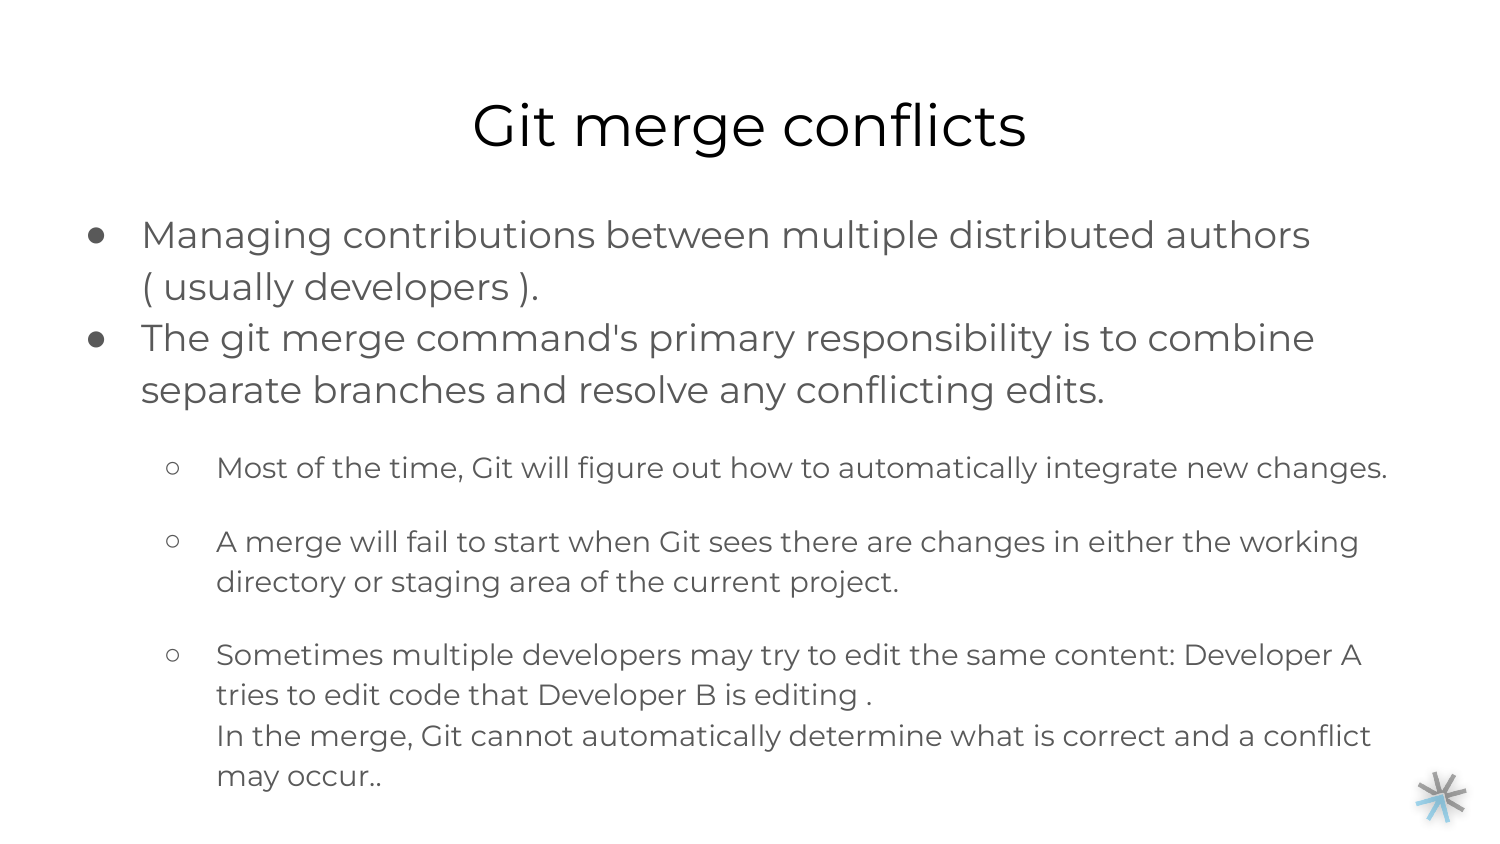

# Git merge conflicts
Managing contributions between multiple distributed authors ( usually developers ).
The git merge command's primary responsibility is to combine separate branches and resolve any conflicting edits.
Most of the time, Git will figure out how to automatically integrate new changes.
A merge will fail to start when Git sees there are changes in either the working directory or staging area of the current project.
Sometimes multiple developers may try to edit the same content: Developer A tries to edit code that Developer B is editing .
In the merge, Git cannot automatically determine what is correct and a conflict may occur..